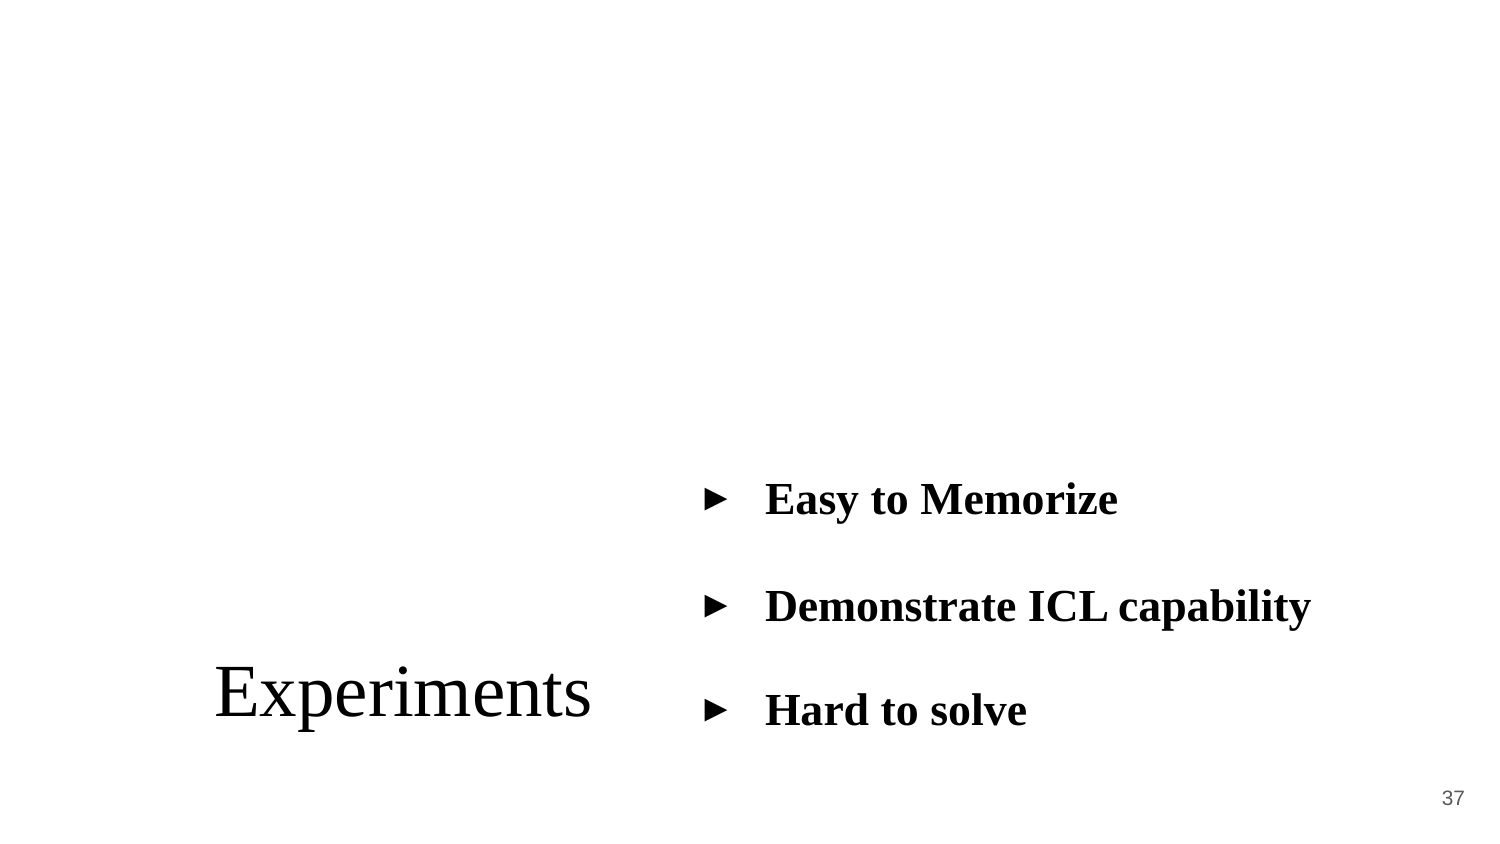

Easy to Memorize
Demonstrate ICL capability
Hard to solve
# Experiments
37